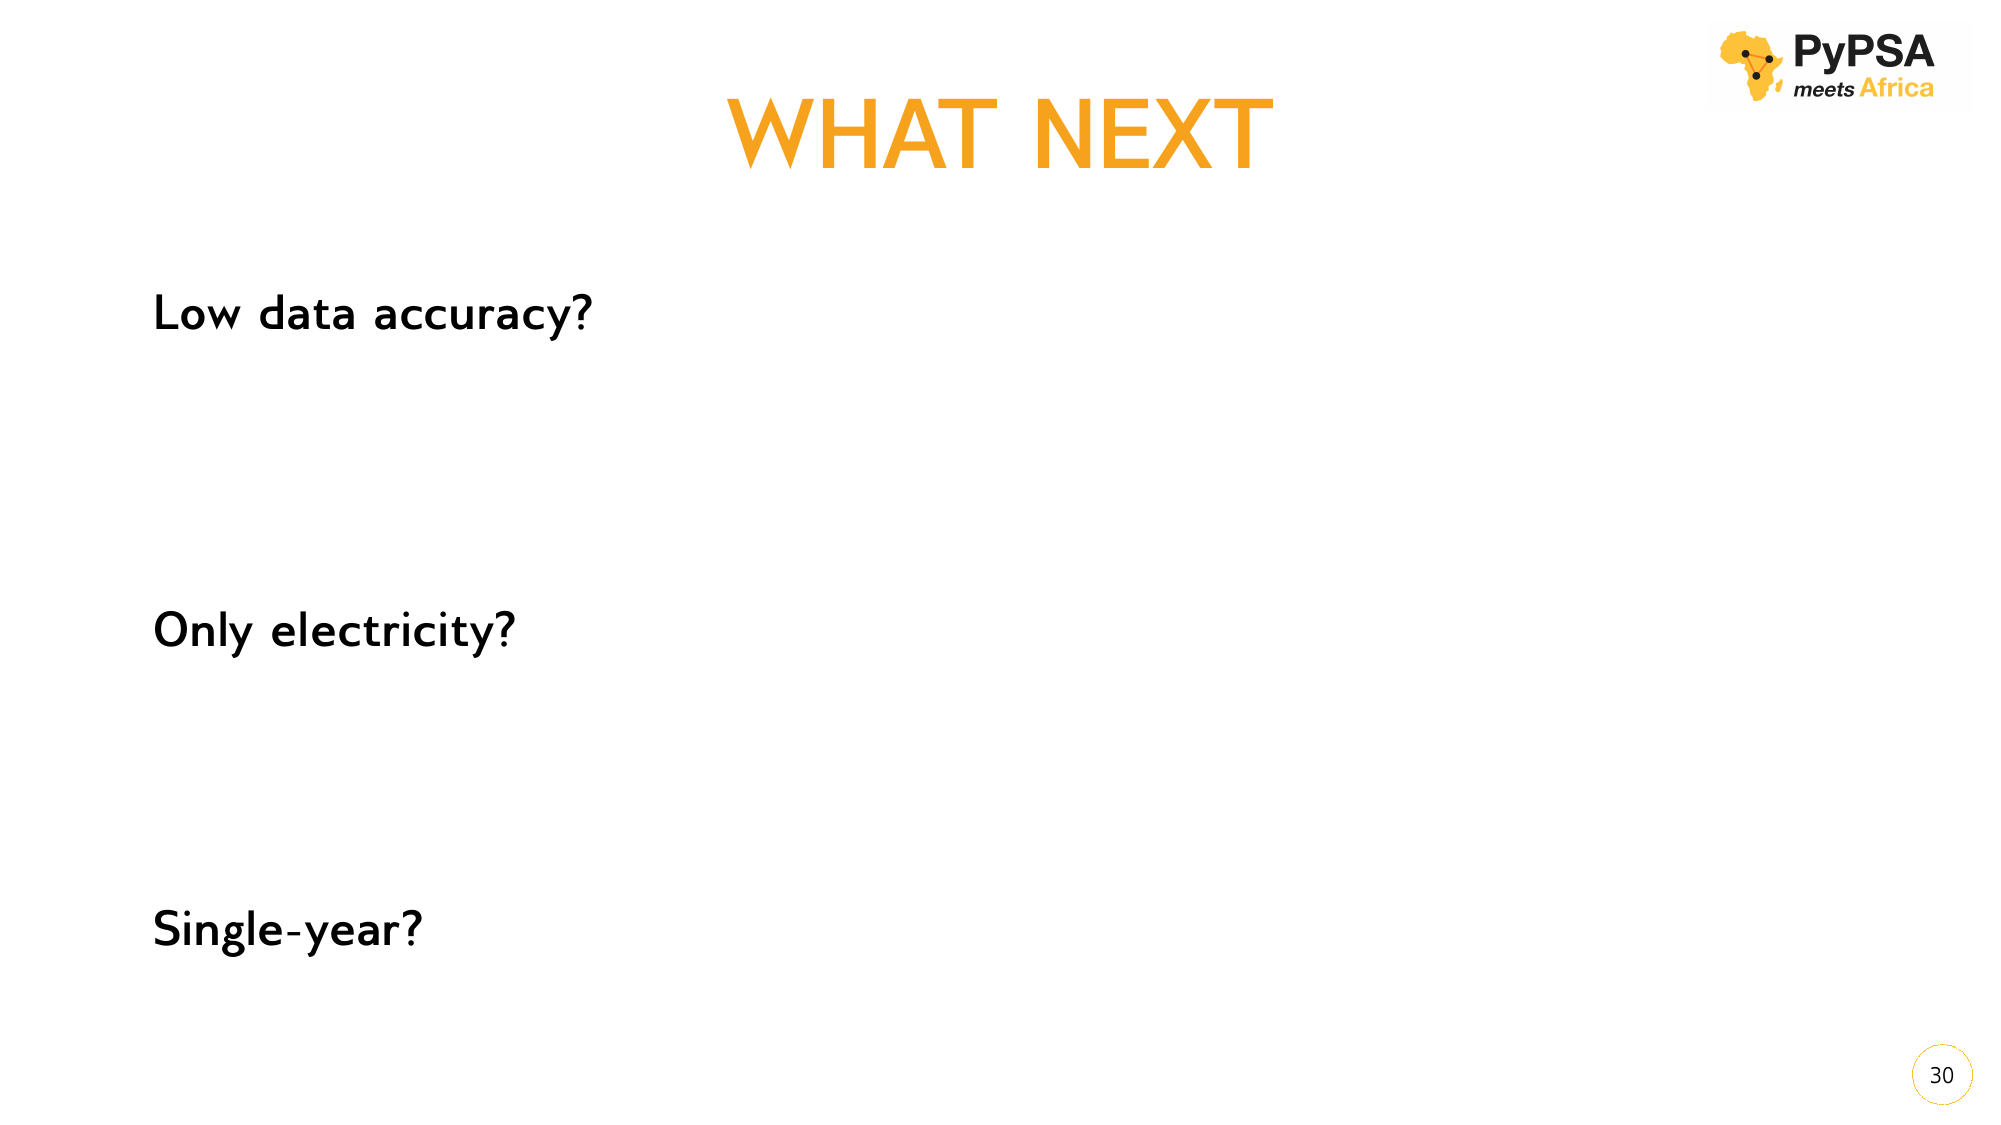

WHAT NEXT
Low data accuracy?
Only electricity?
Single-year?
30